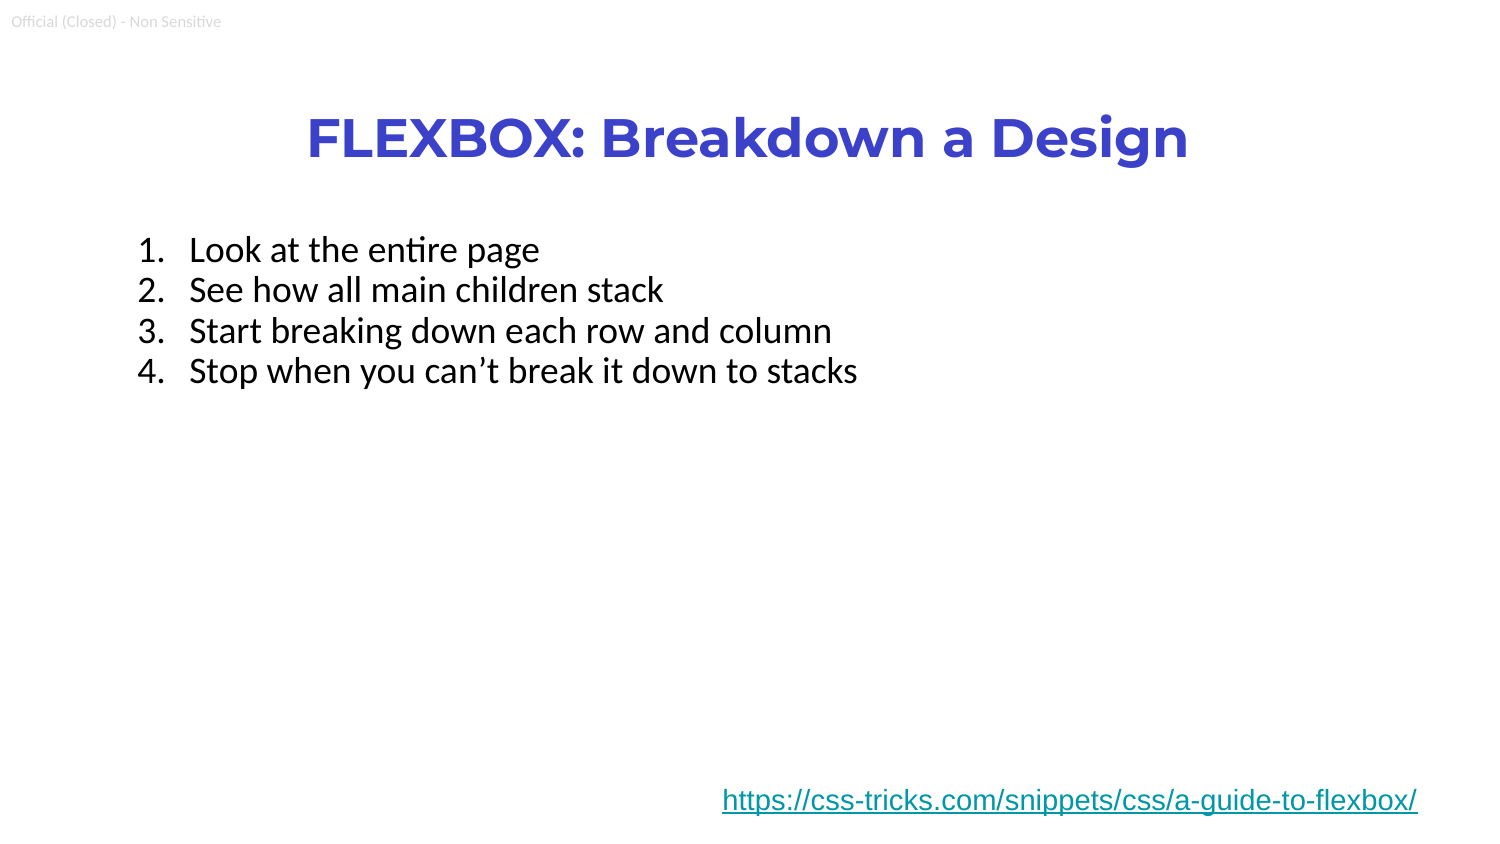

Official (Closed) - Non Sensitive
FLEXBOX: Breakdown a Design
Look at the entire page
See how all main children stack
Start breaking down each row and column
Stop when you can’t break it down to stacks
https://css-tricks.com/snippets/css/a-guide-to-flexbox/